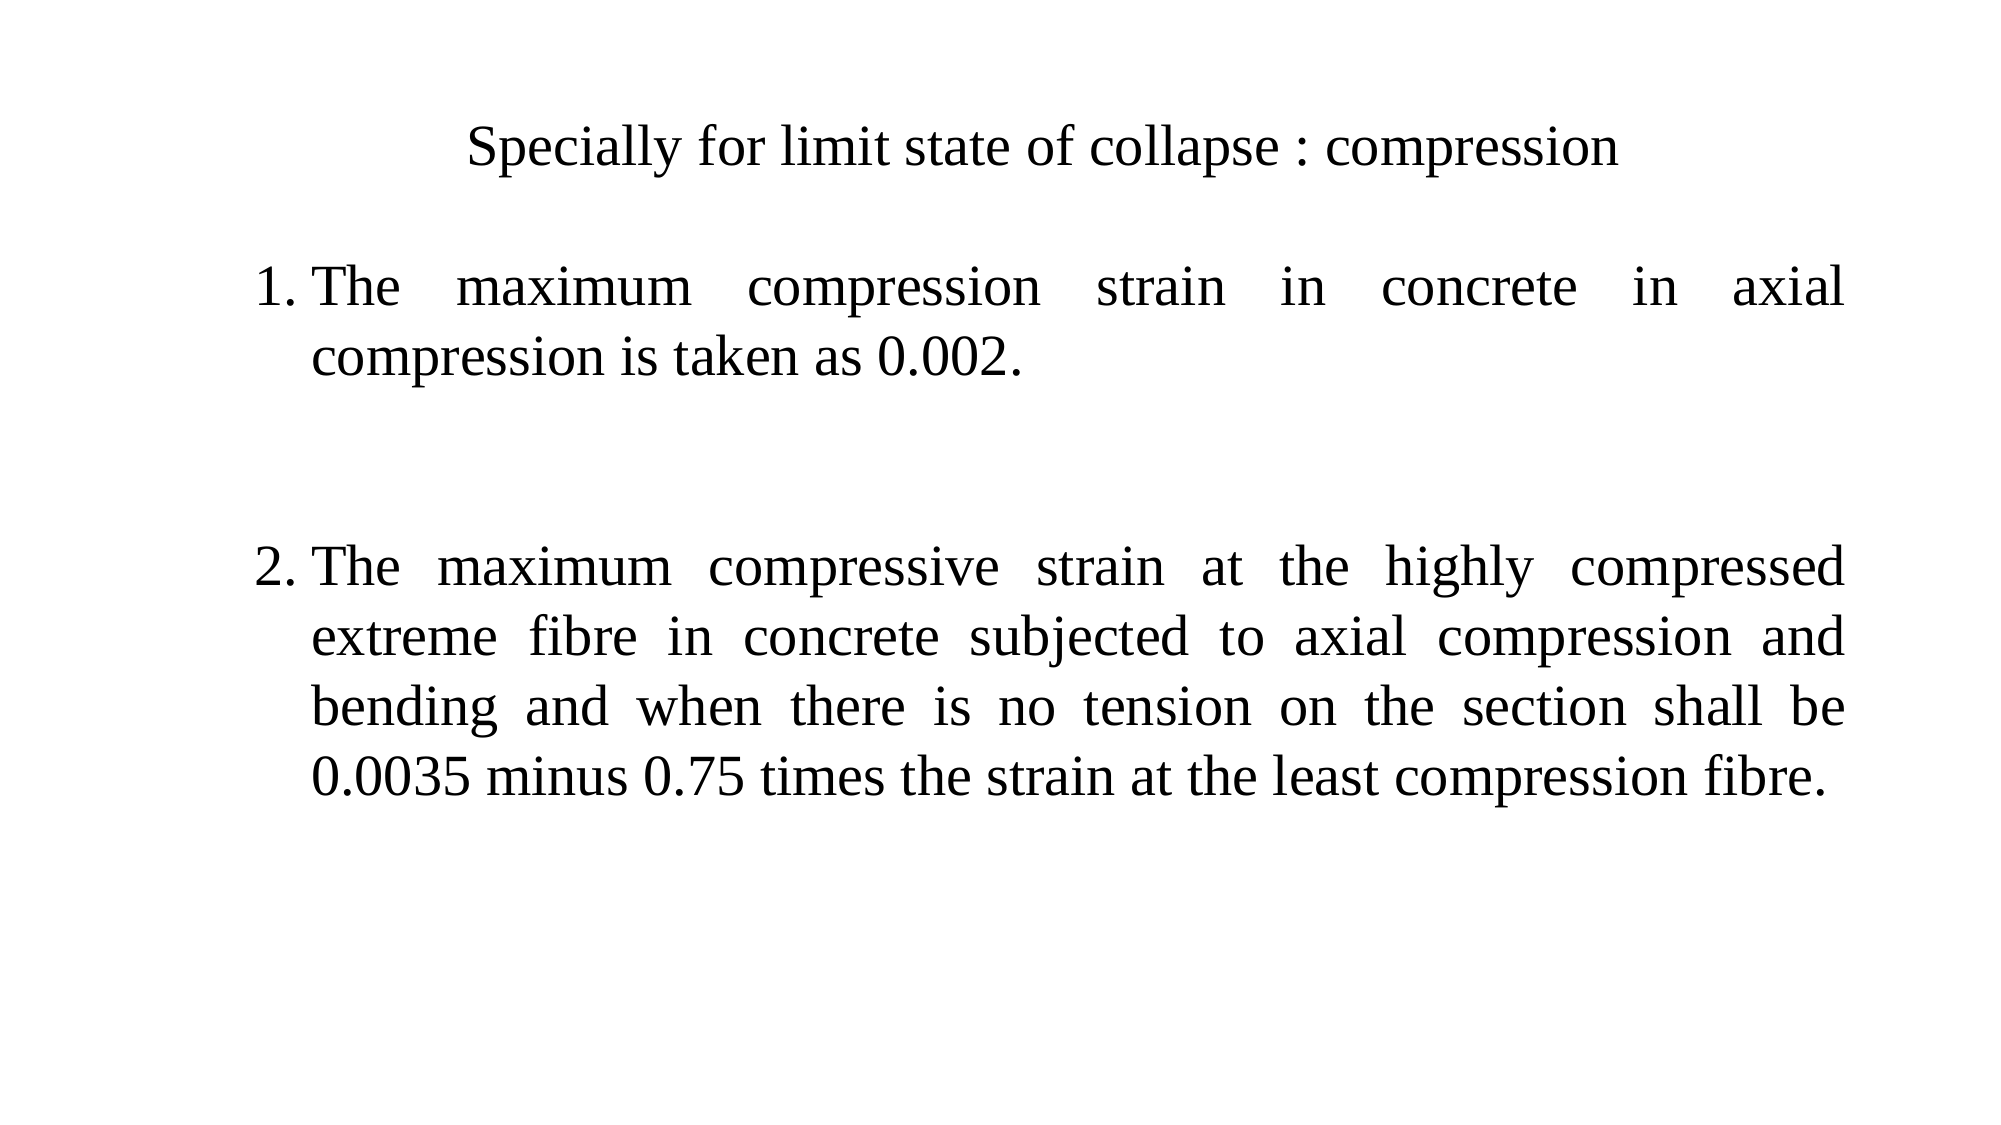

Specially for limit state of collapse : compression

The maximum compression strain in concrete in axial compression is taken as 0.002.

The maximum compressive strain at the highly compressed extreme fibre in concrete subjected to axial compression and bending and when there is no tension on the section shall be 0.0035 minus 0.75 times the strain at the least compression fibre.